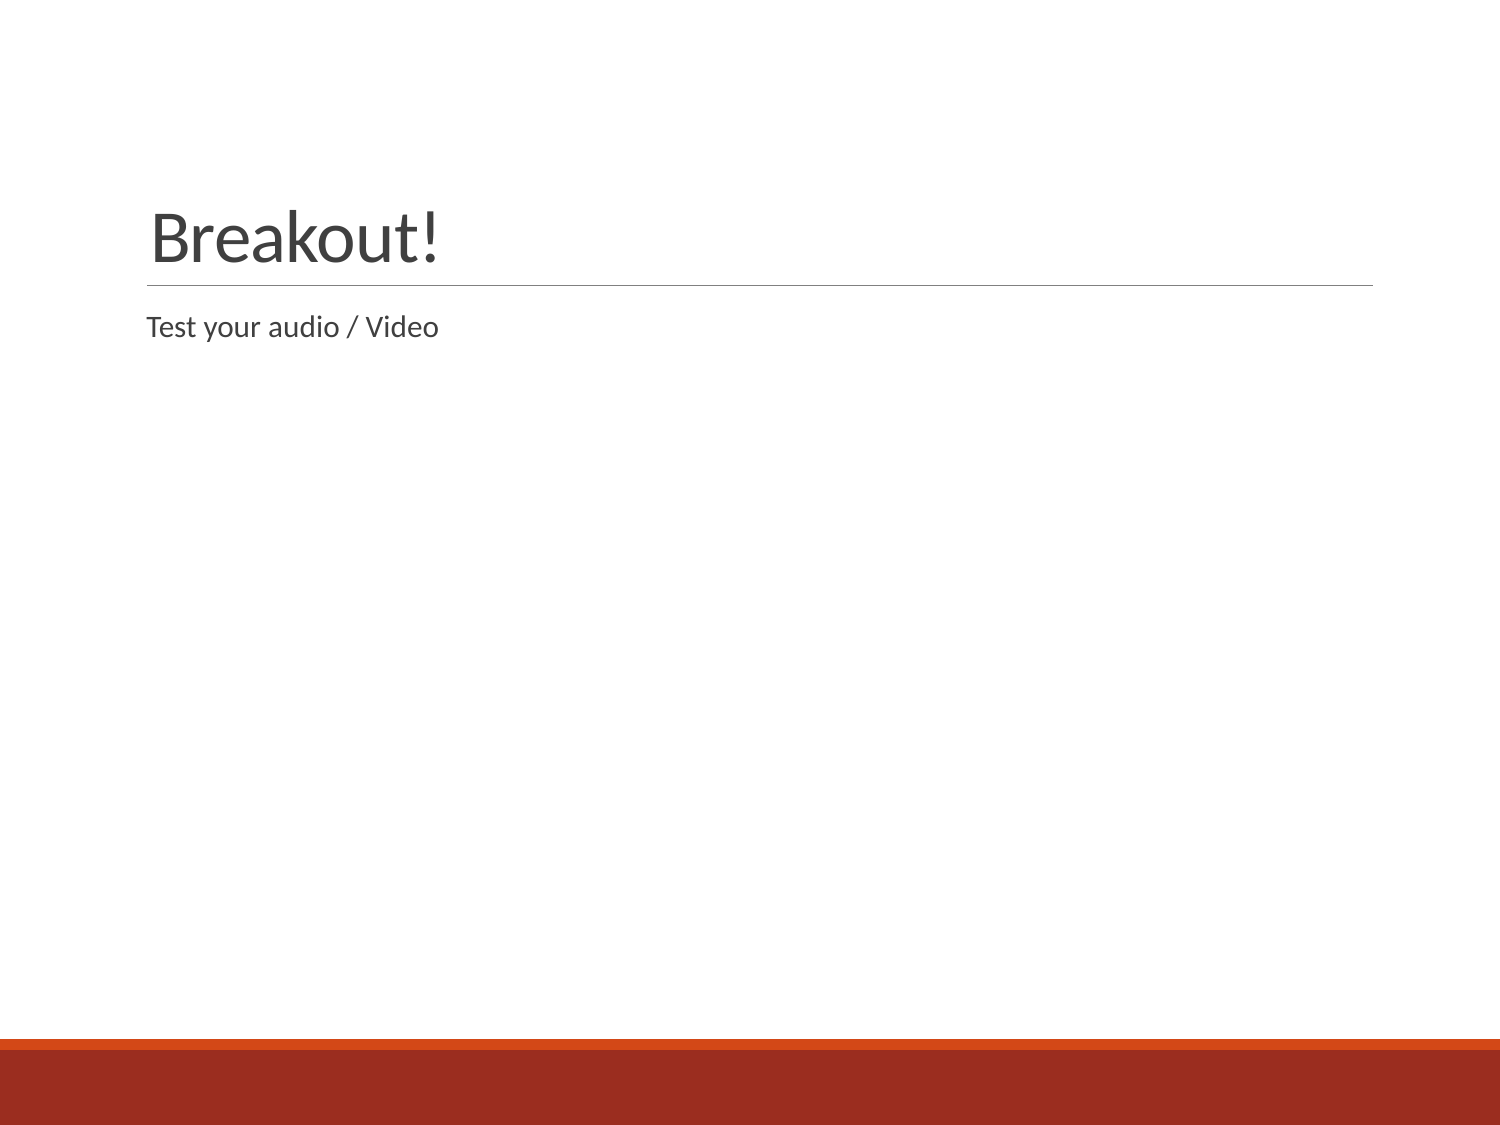

# Breakout!
Test your audio / Video